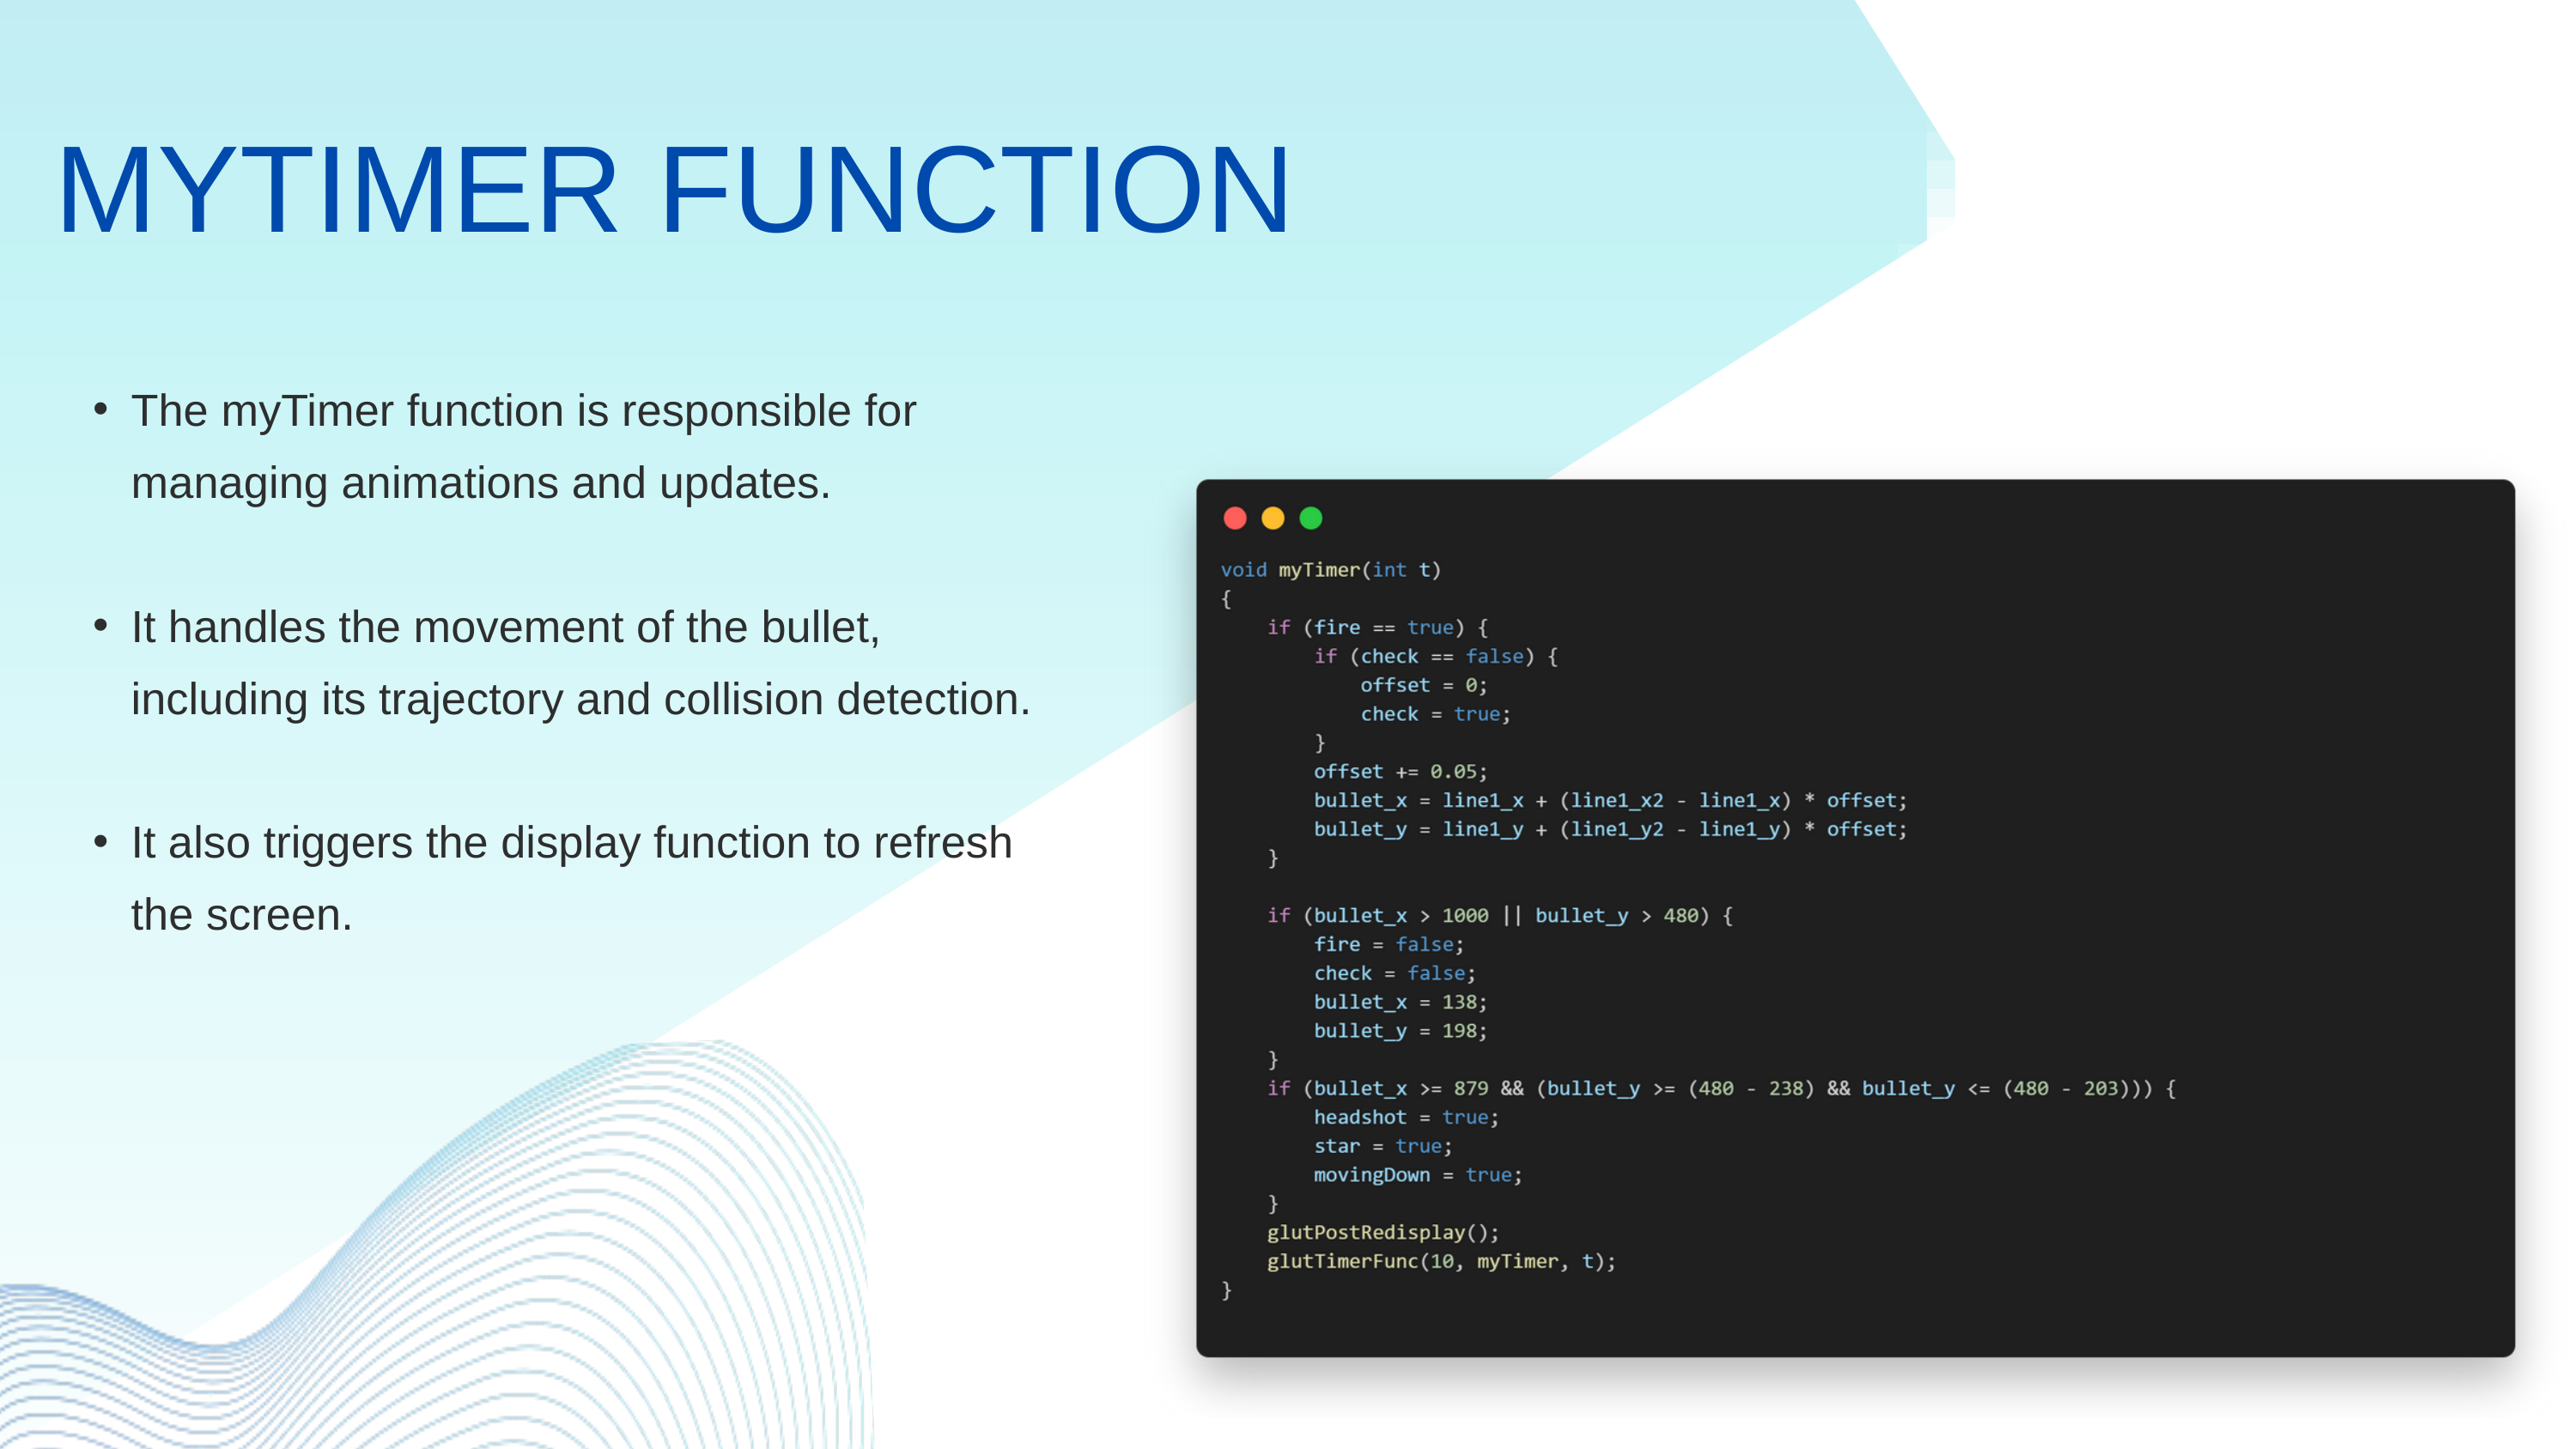

MYTIMER FUNCTION
The myTimer function is responsible for managing animations and updates.

It handles the movement of the bullet, including its trajectory and collision detection.

It also triggers the display function to refresh the screen.